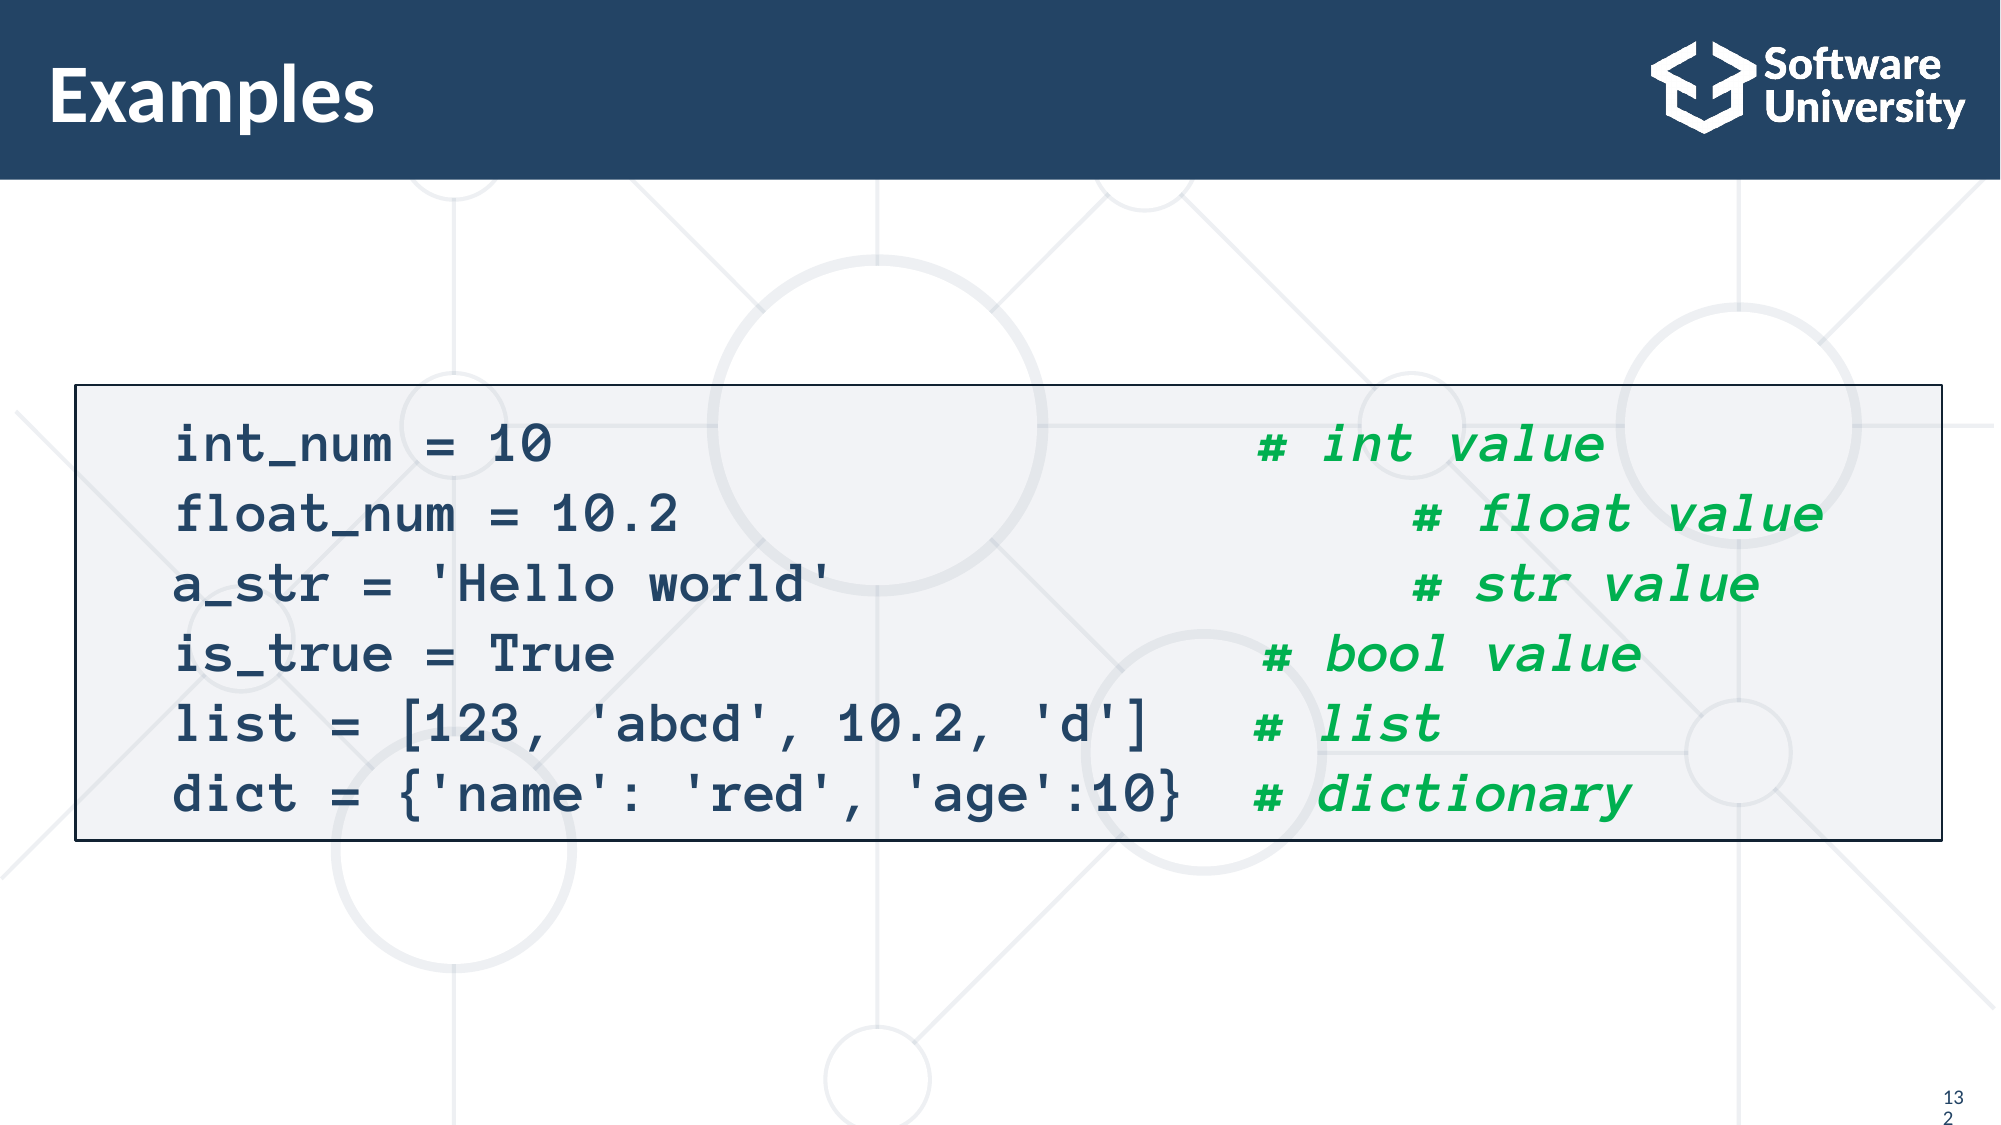

# Examples
int_num = 10	                    # int value
float_num = 10.2				      # float value
a_str = 'Hello world'			      # str value
is_true = True				      # bool value
list = [123, 'abcd', 10.2, 'd'] 	 # list
dict = {'name': 'red', 'age':10}	 # dictionary
132